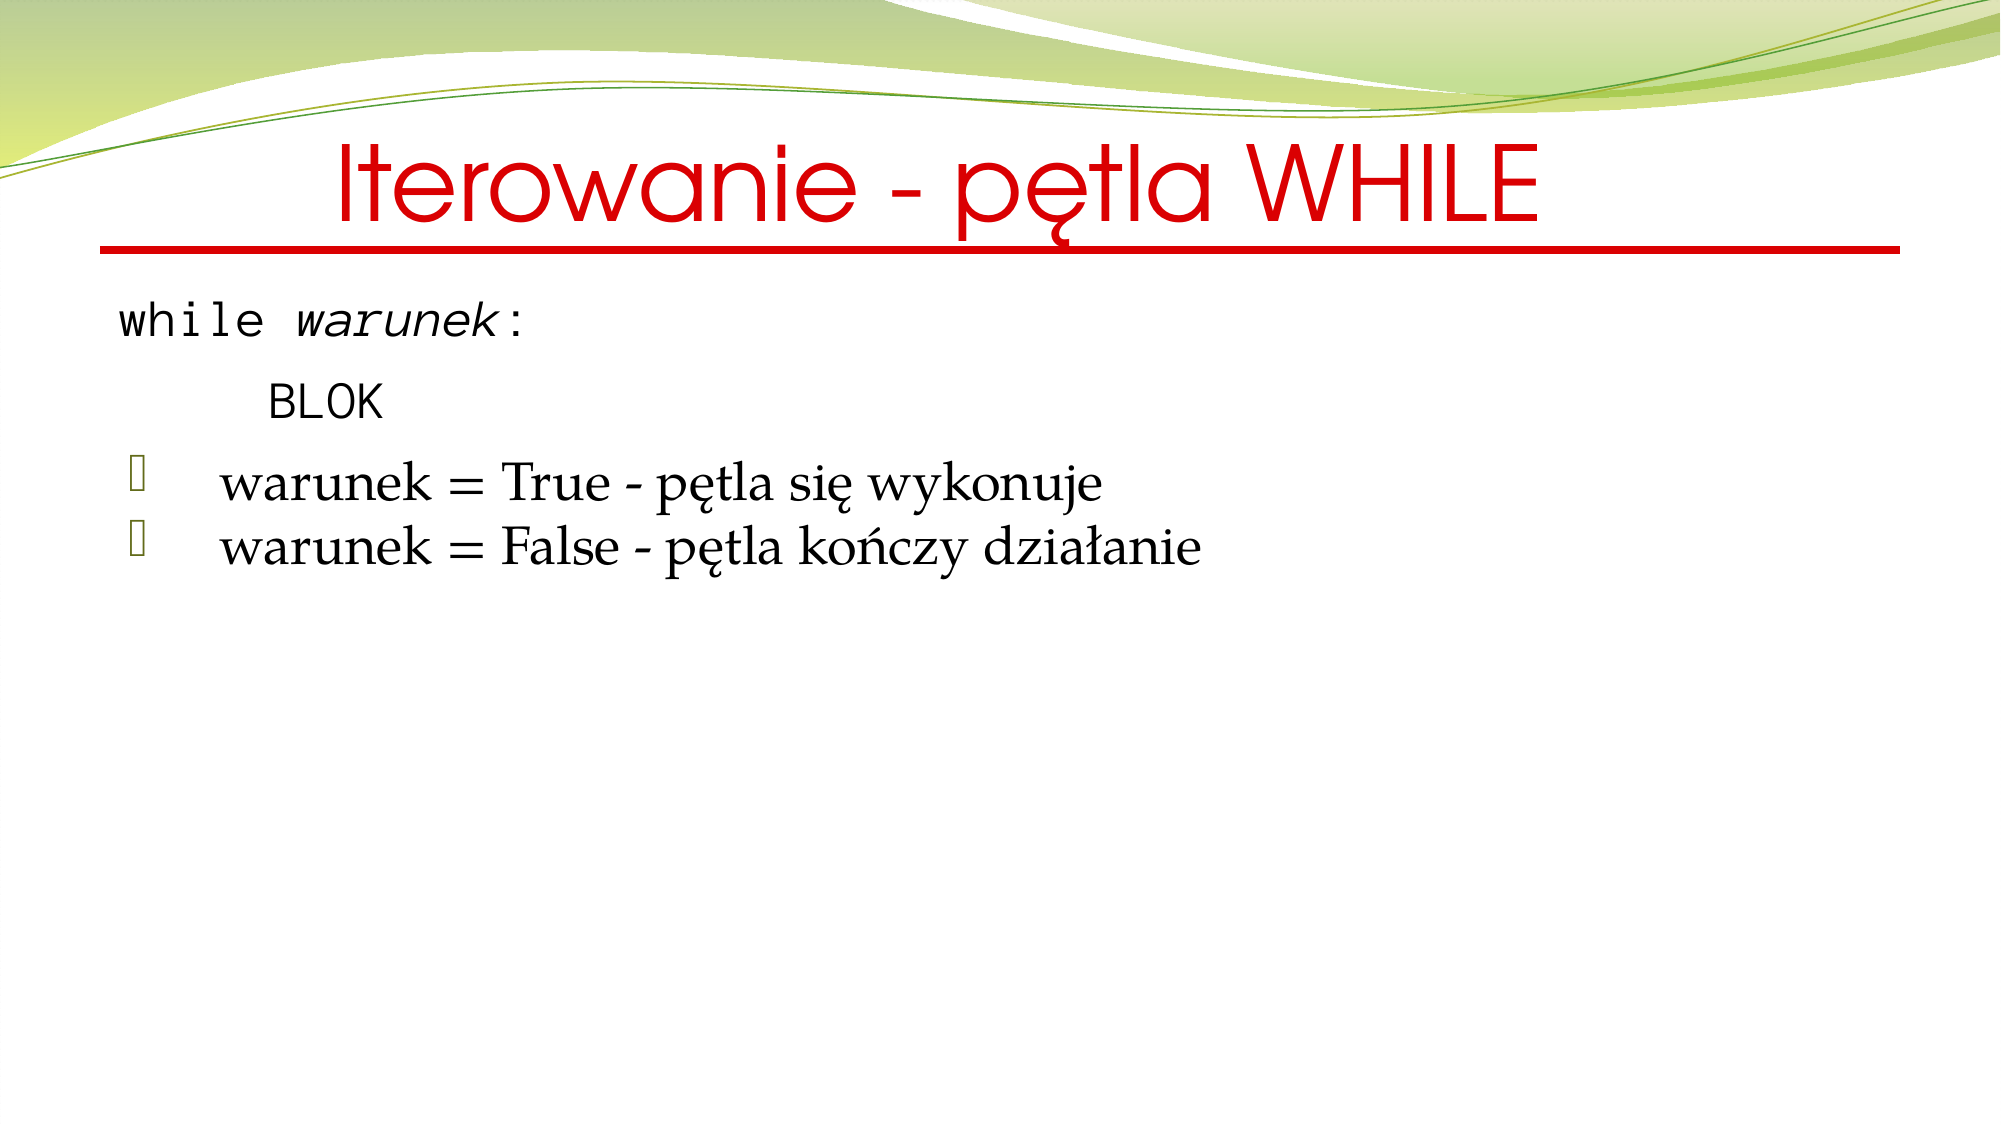

# Iterowanie - pętla WHILE
while warunek:
	BLOK
warunek = True - pętla się wykonuje
warunek = False - pętla kończy działanie